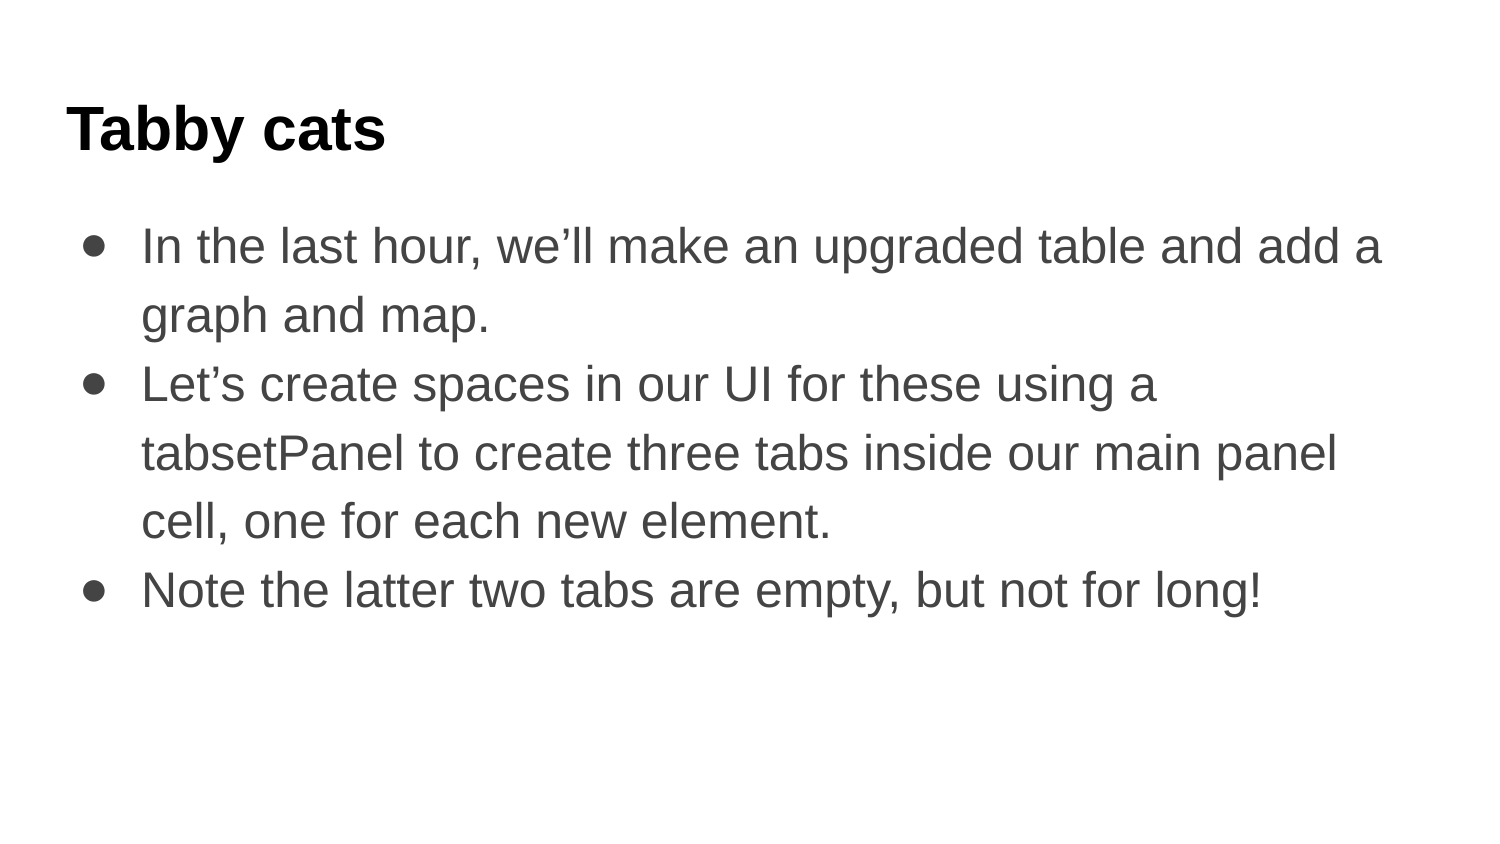

# Tabby cats
In the last hour, we’ll make an upgraded table and add a graph and map.
Let’s create spaces in our UI for these using a tabsetPanel to create three tabs inside our main panel cell, one for each new element.
Note the latter two tabs are empty, but not for long!